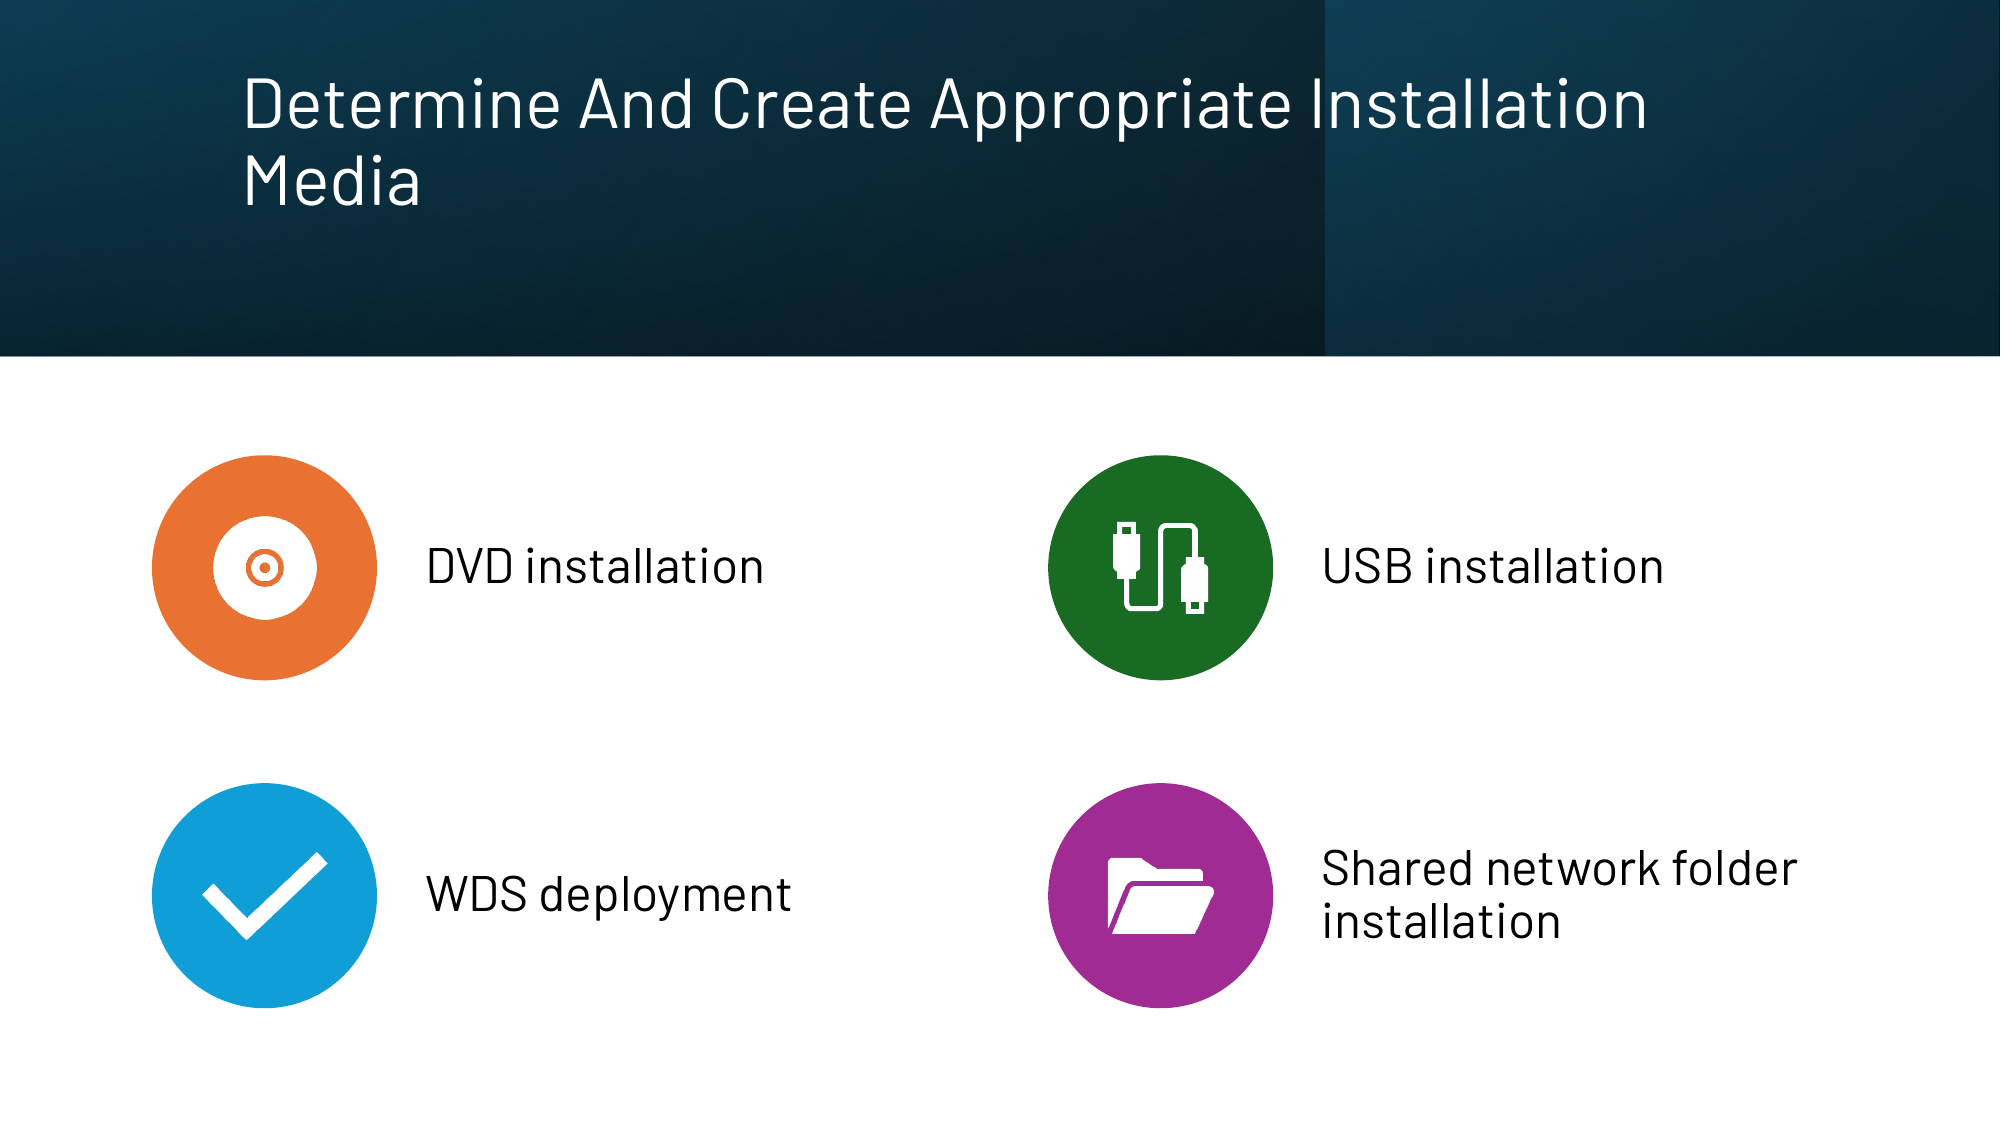

# Determine And Create Appropriate Installation Media

DVD installation

USB installation

WDS deployment

Shared network folder installation